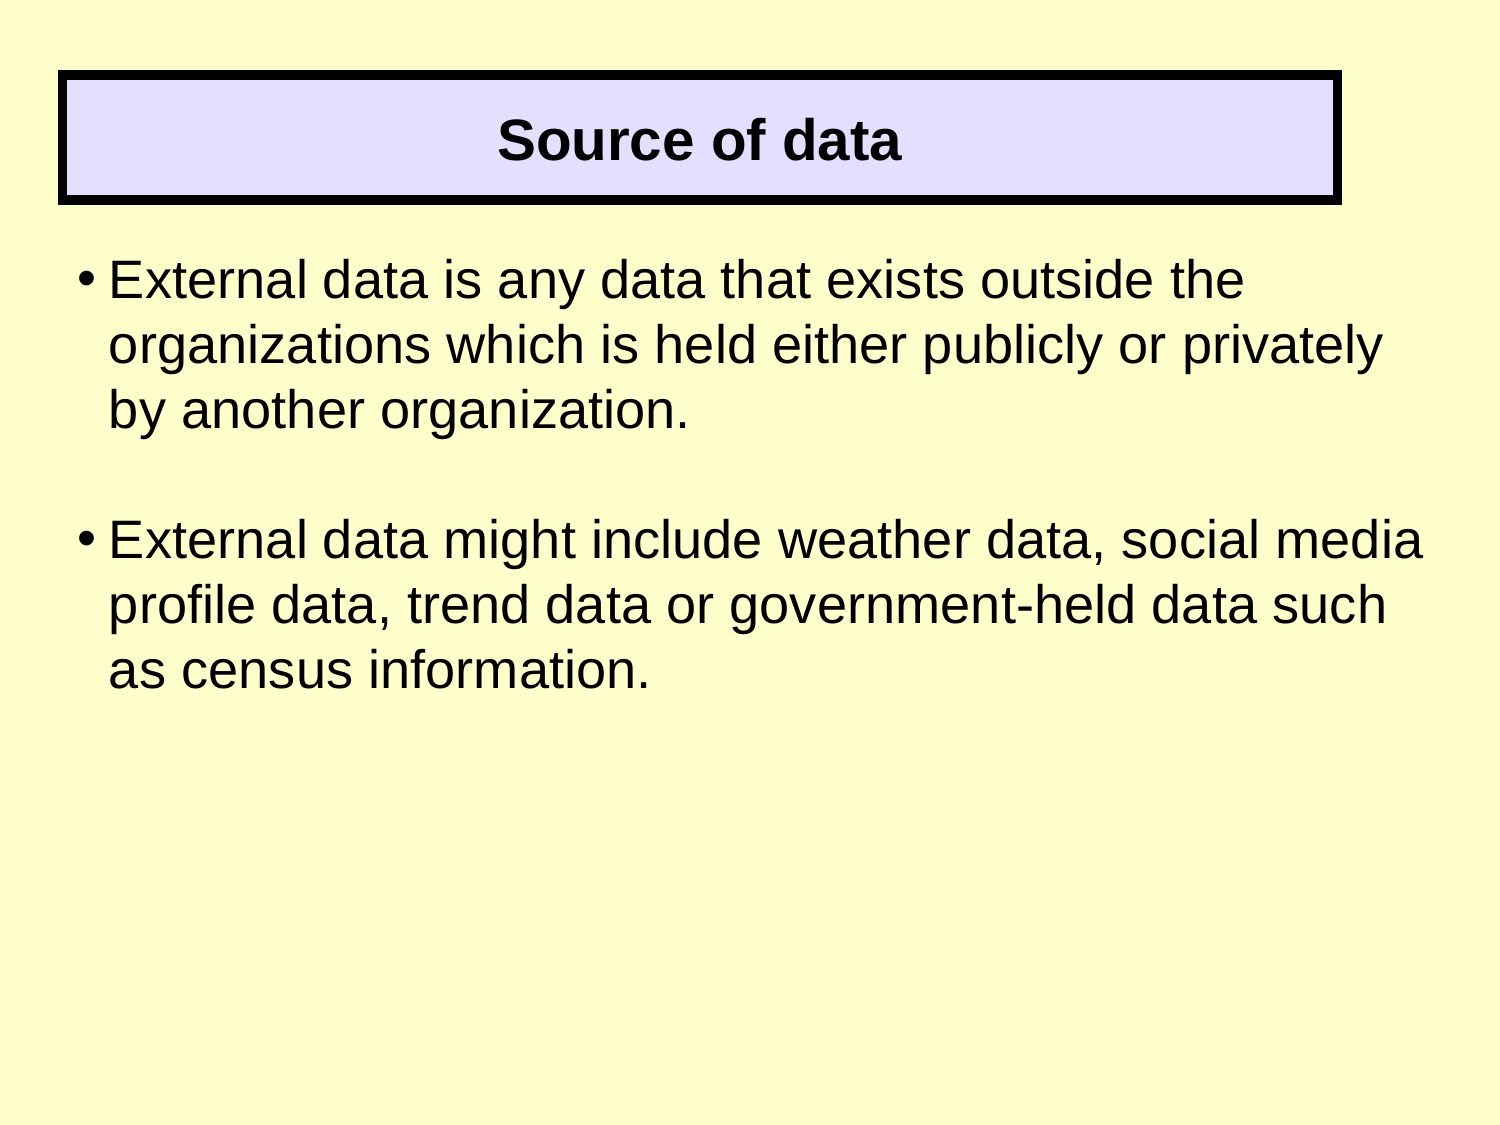

Source of data
External data is any data that exists outside the organizations which is held either publicly or privately by another organization.

External data might include weather data, social media profile data, trend data or government-held data such as census information.